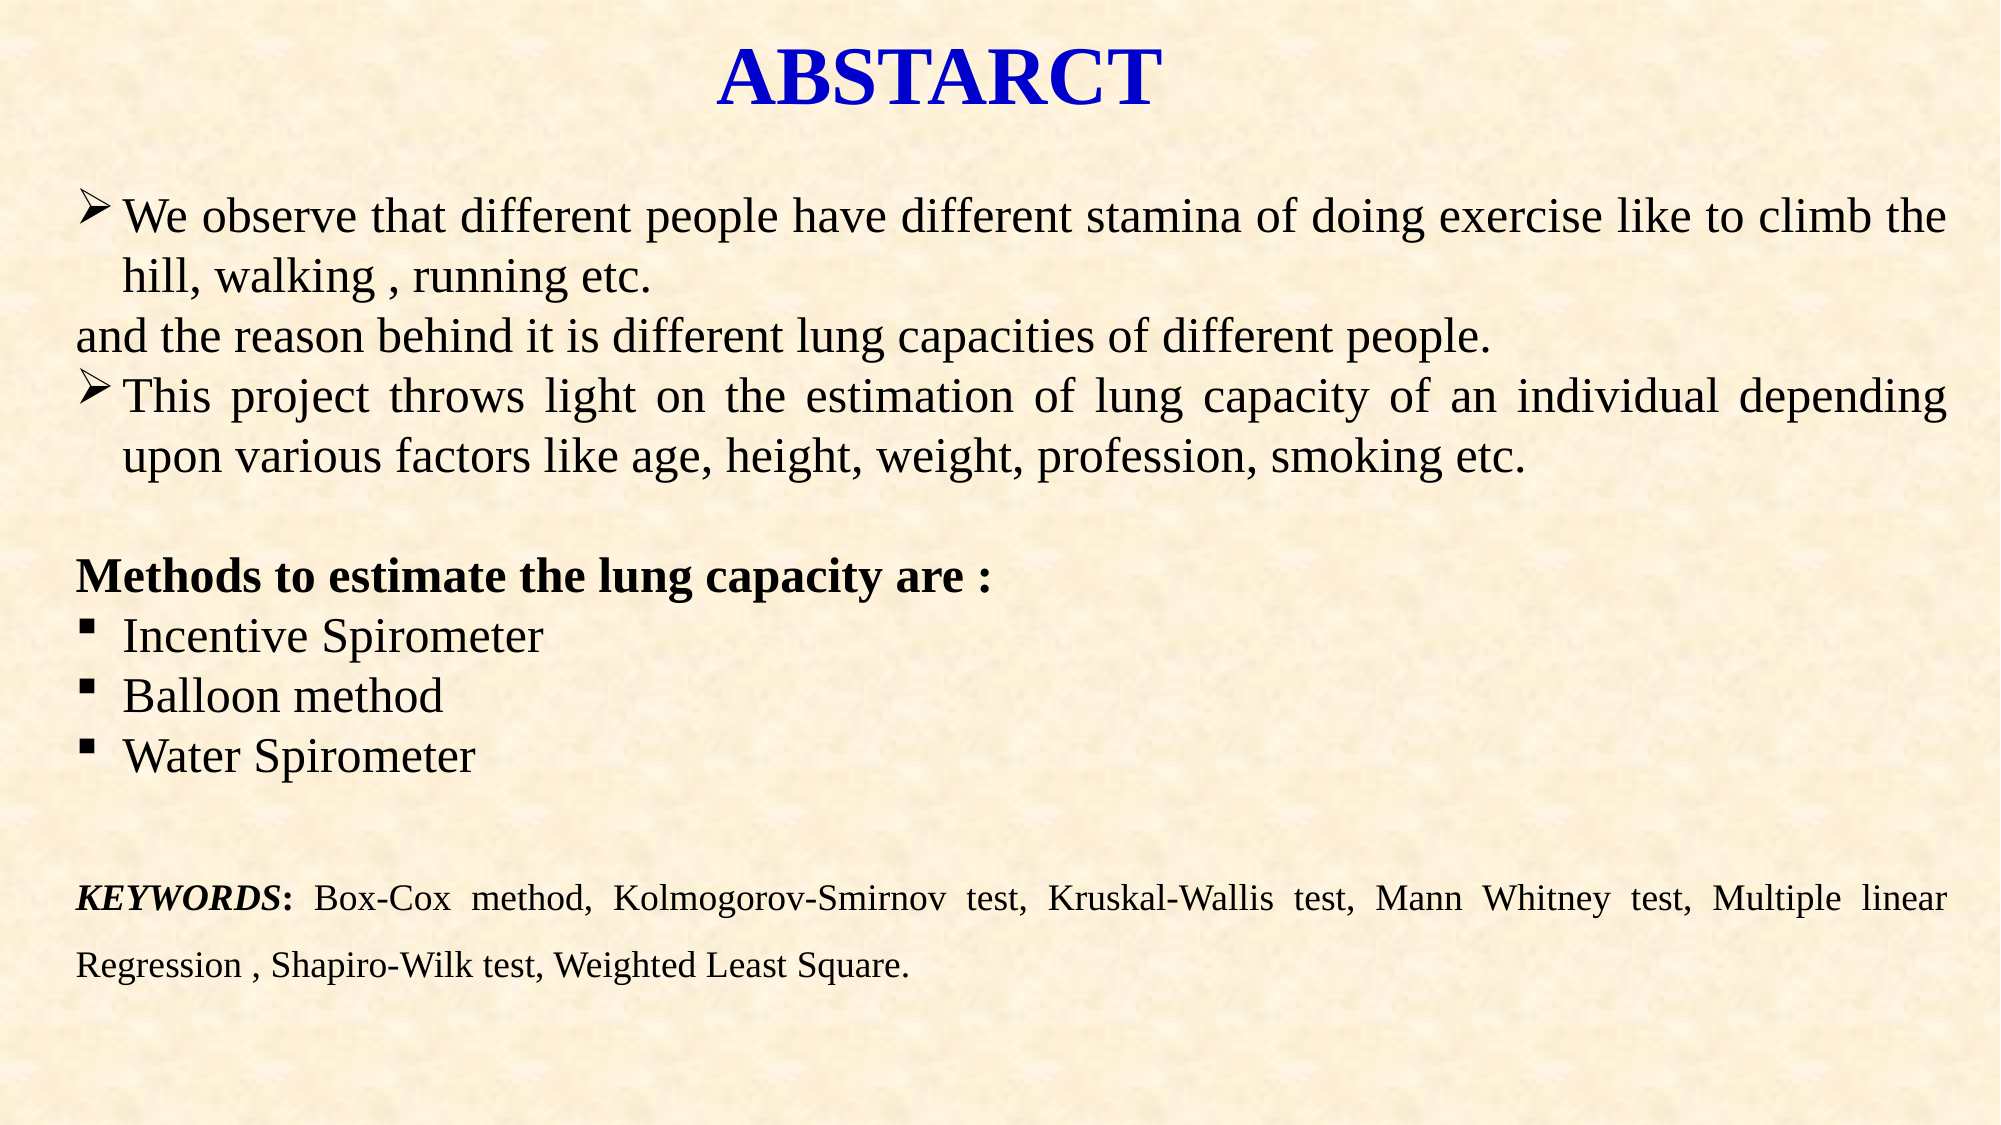

ABSTARCT

We observe that different people have different stamina of doing exercise like to climb the hill, walking , running etc.
and the reason behind it is different lung capacities of different people.
This project throws light on the estimation of lung capacity of an individual depending upon various factors like age, height, weight, profession, smoking etc.

Methods to estimate the lung capacity are :
Incentive Spirometer
Balloon method
Water Spirometer

KEYWORDS: Box-Cox method, Kolmogorov-Smirnov test, Kruskal-Wallis test, Mann Whitney test, Multiple linear Regression , Shapiro-Wilk test, Weighted Least Square.